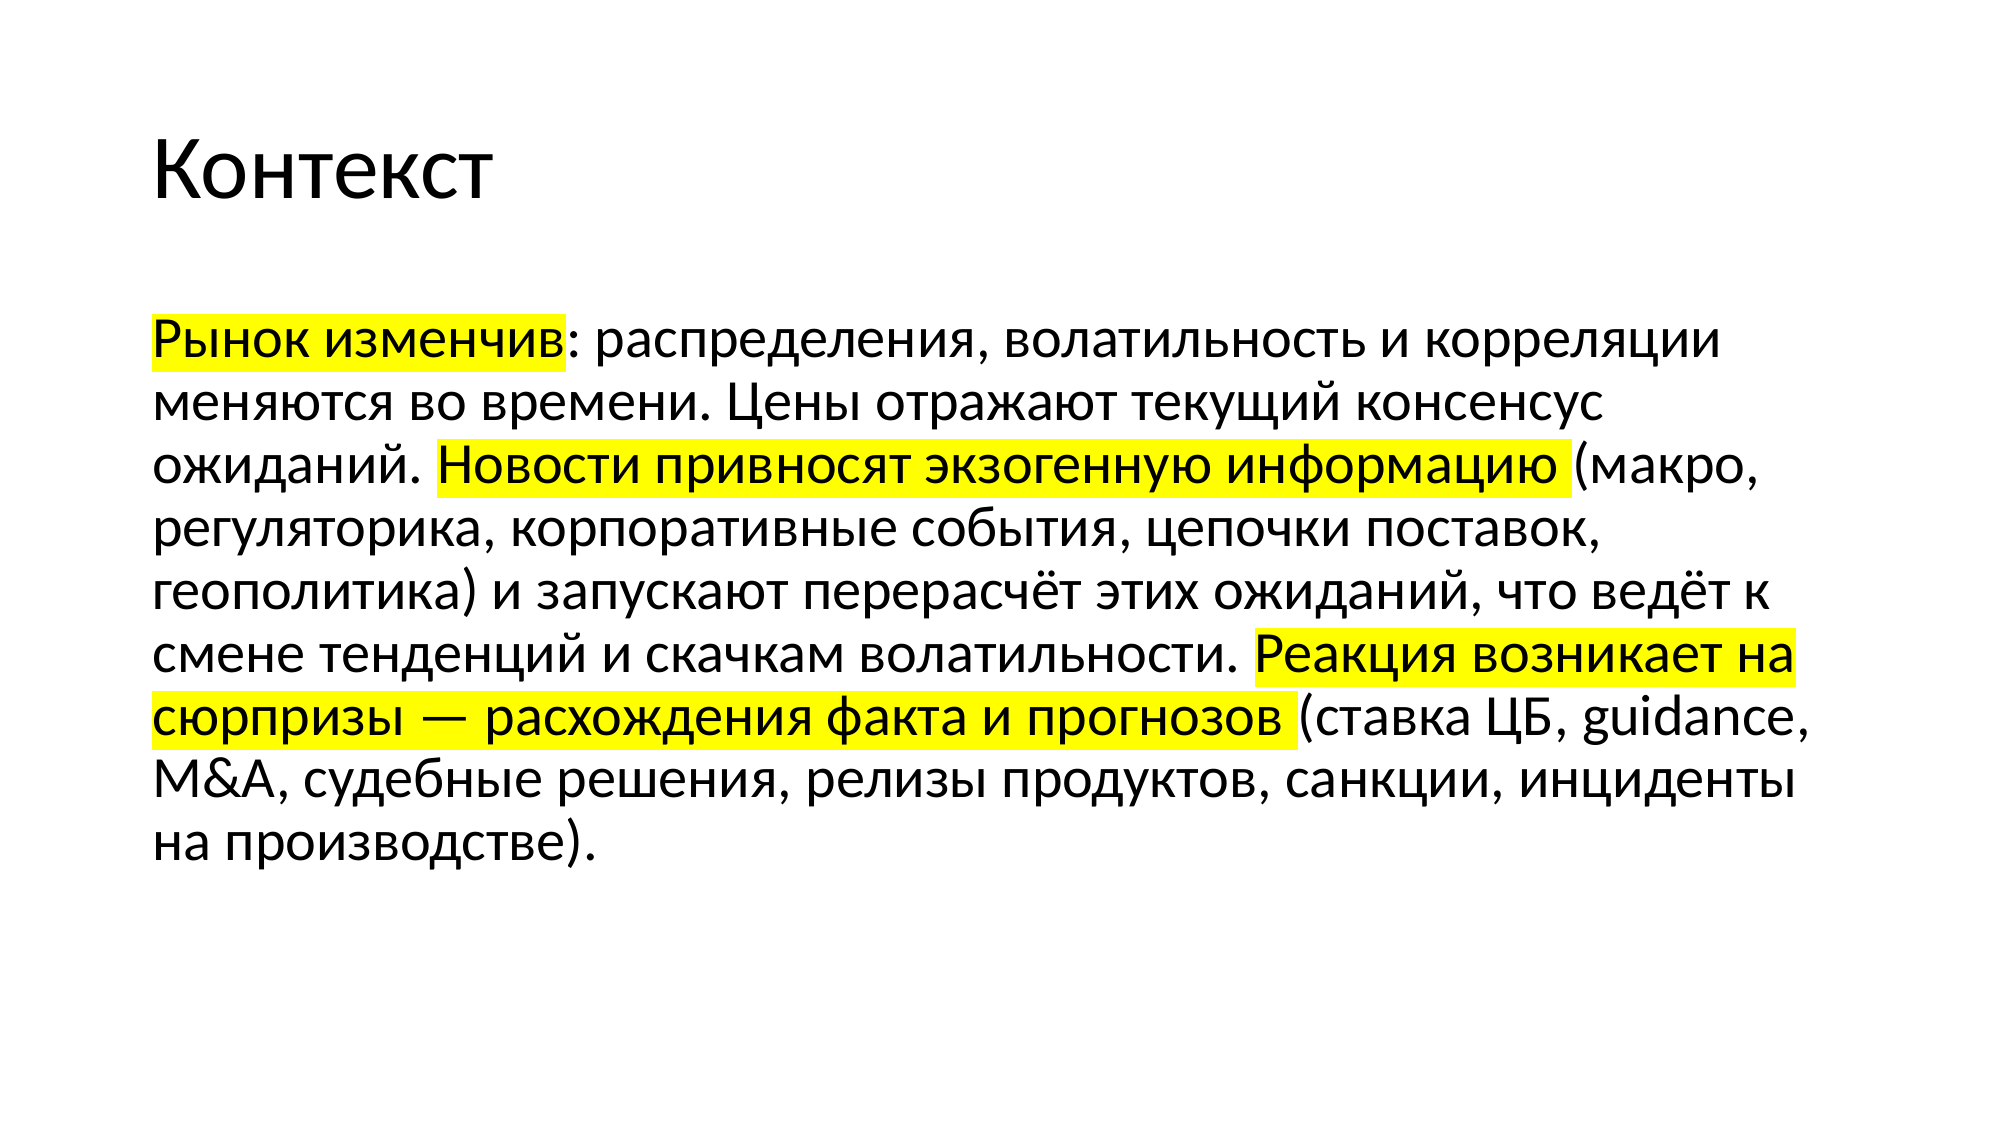

# Контекст
Рынок изменчив: распределения, волатильность и корреляции меняются во времени. Цены отражают текущий консенсус ожиданий. Новости привносят экзогенную информацию (макро, регуляторика, корпоративные события, цепочки поставок, геополитика) и запускают перерасчёт этих ожиданий, что ведёт к смене тенденций и скачкам волатильности. Реакция возникает на сюрпризы — расхождения факта и прогнозов (ставка ЦБ, guidance, M&A, судебные решения, релизы продуктов, санкции, инциденты на производстве).